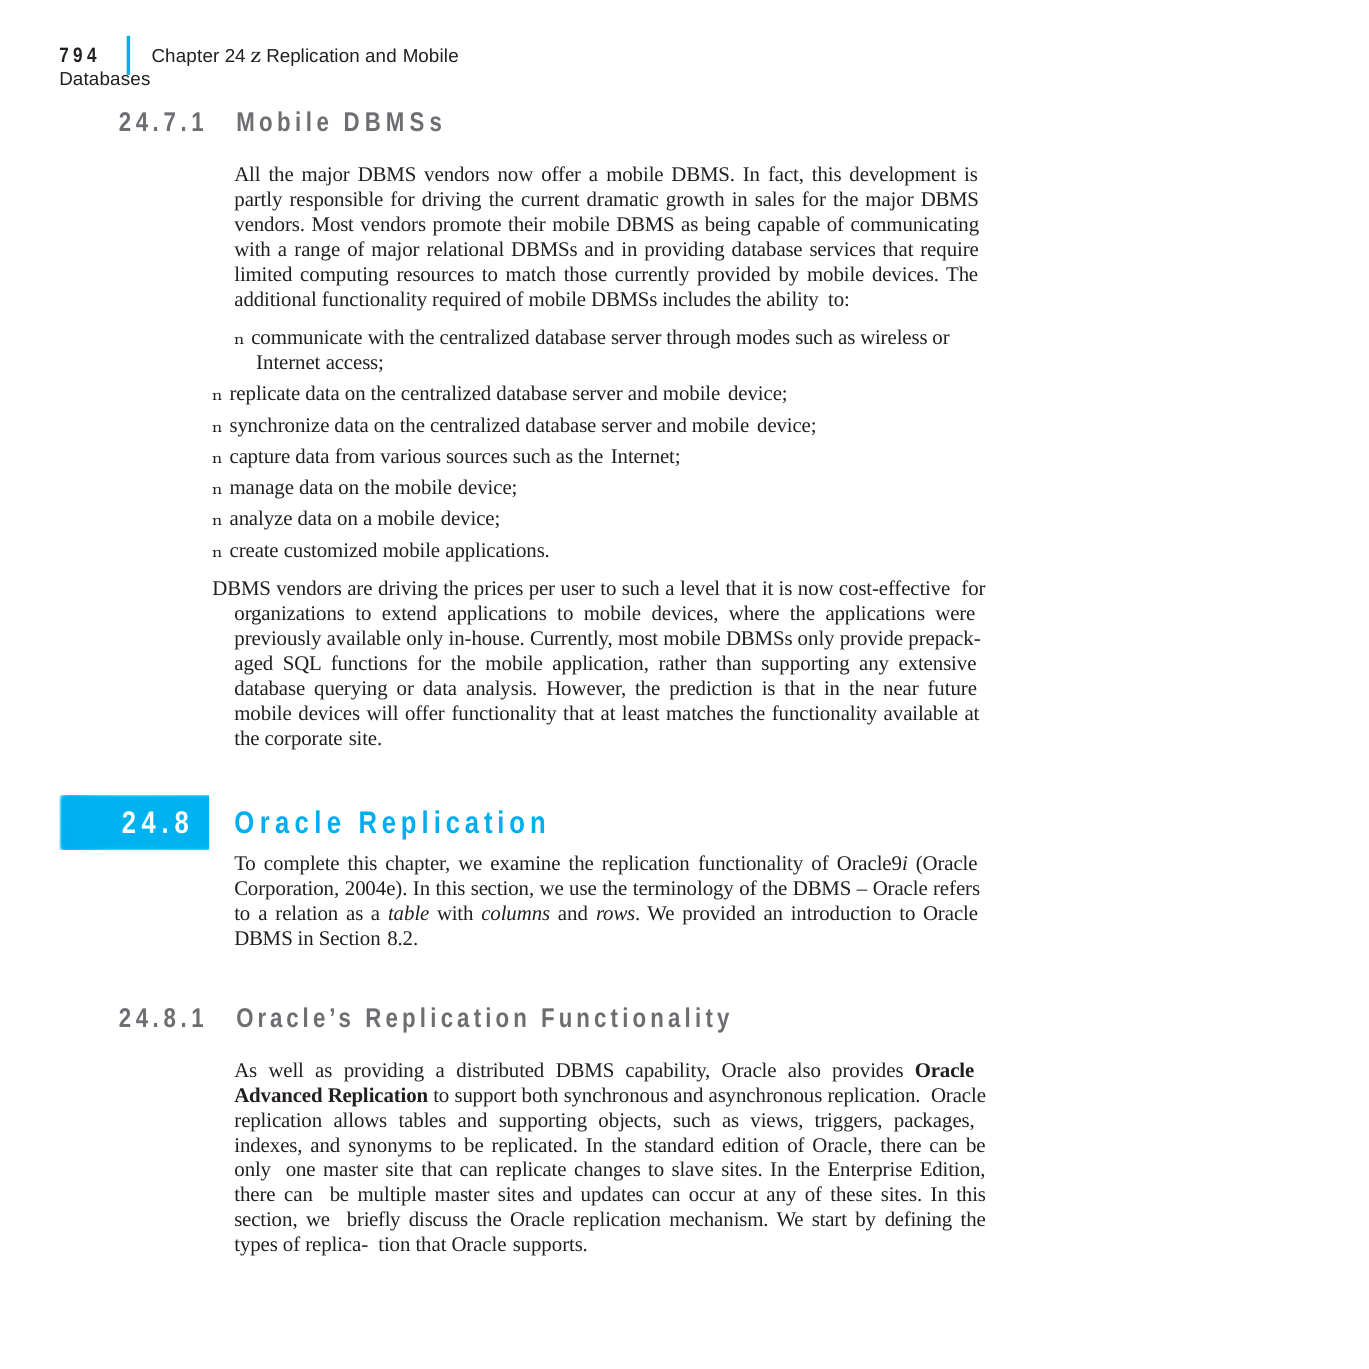

|
794	Chapter 24 z Replication and Mobile Databases
24.7.1	Mobile DBMSs
All the major DBMS vendors now offer a mobile DBMS. In fact, this development is  partly responsible for driving the current dramatic growth in sales for the major DBMS  vendors. Most vendors promote their mobile DBMS as being capable of communicating  with a range of major relational DBMSs and in providing database services that require  limited computing resources to match those currently provided by mobile devices. The  additional functionality required of mobile DBMSs includes the ability to:
n communicate with the centralized database server through modes such as wireless or  Internet access;
n replicate data on the centralized database server and mobile device;
n synchronize data on the centralized database server and mobile device;
n capture data from various sources such as the Internet;
n manage data on the mobile device;
n analyze data on a mobile device;
n create customized mobile applications.
DBMS vendors are driving the prices per user to such a level that it is now cost-effective  for organizations to extend applications to mobile devices, where the applications were  previously available only in-house. Currently, most mobile DBMSs only provide prepack-  aged SQL functions for the mobile application, rather than supporting any extensive  database querying or data analysis. However, the prediction is that in the near future  mobile devices will offer functionality that at least matches the functionality available at  the corporate site.
Oracle Replication
To complete this chapter, we examine the replication functionality of Oracle9i (Oracle  Corporation, 2004e). In this section, we use the terminology of the DBMS – Oracle refers  to a relation as a table with columns and rows. We provided an introduction to Oracle  DBMS in Section 8.2.

24.8
24.8.1	Oracle’s Replication Functionality
As well as providing a distributed DBMS capability, Oracle also provides Oracle  Advanced Replication to support both synchronous and asynchronous replication.  Oracle replication allows tables and supporting objects, such as views, triggers, packages,  indexes, and synonyms to be replicated. In the standard edition of Oracle, there can be only  one master site that can replicate changes to slave sites. In the Enterprise Edition, there can  be multiple master sites and updates can occur at any of these sites. In this section, we  briefly discuss the Oracle replication mechanism. We start by defining the types of replica-  tion that Oracle supports.